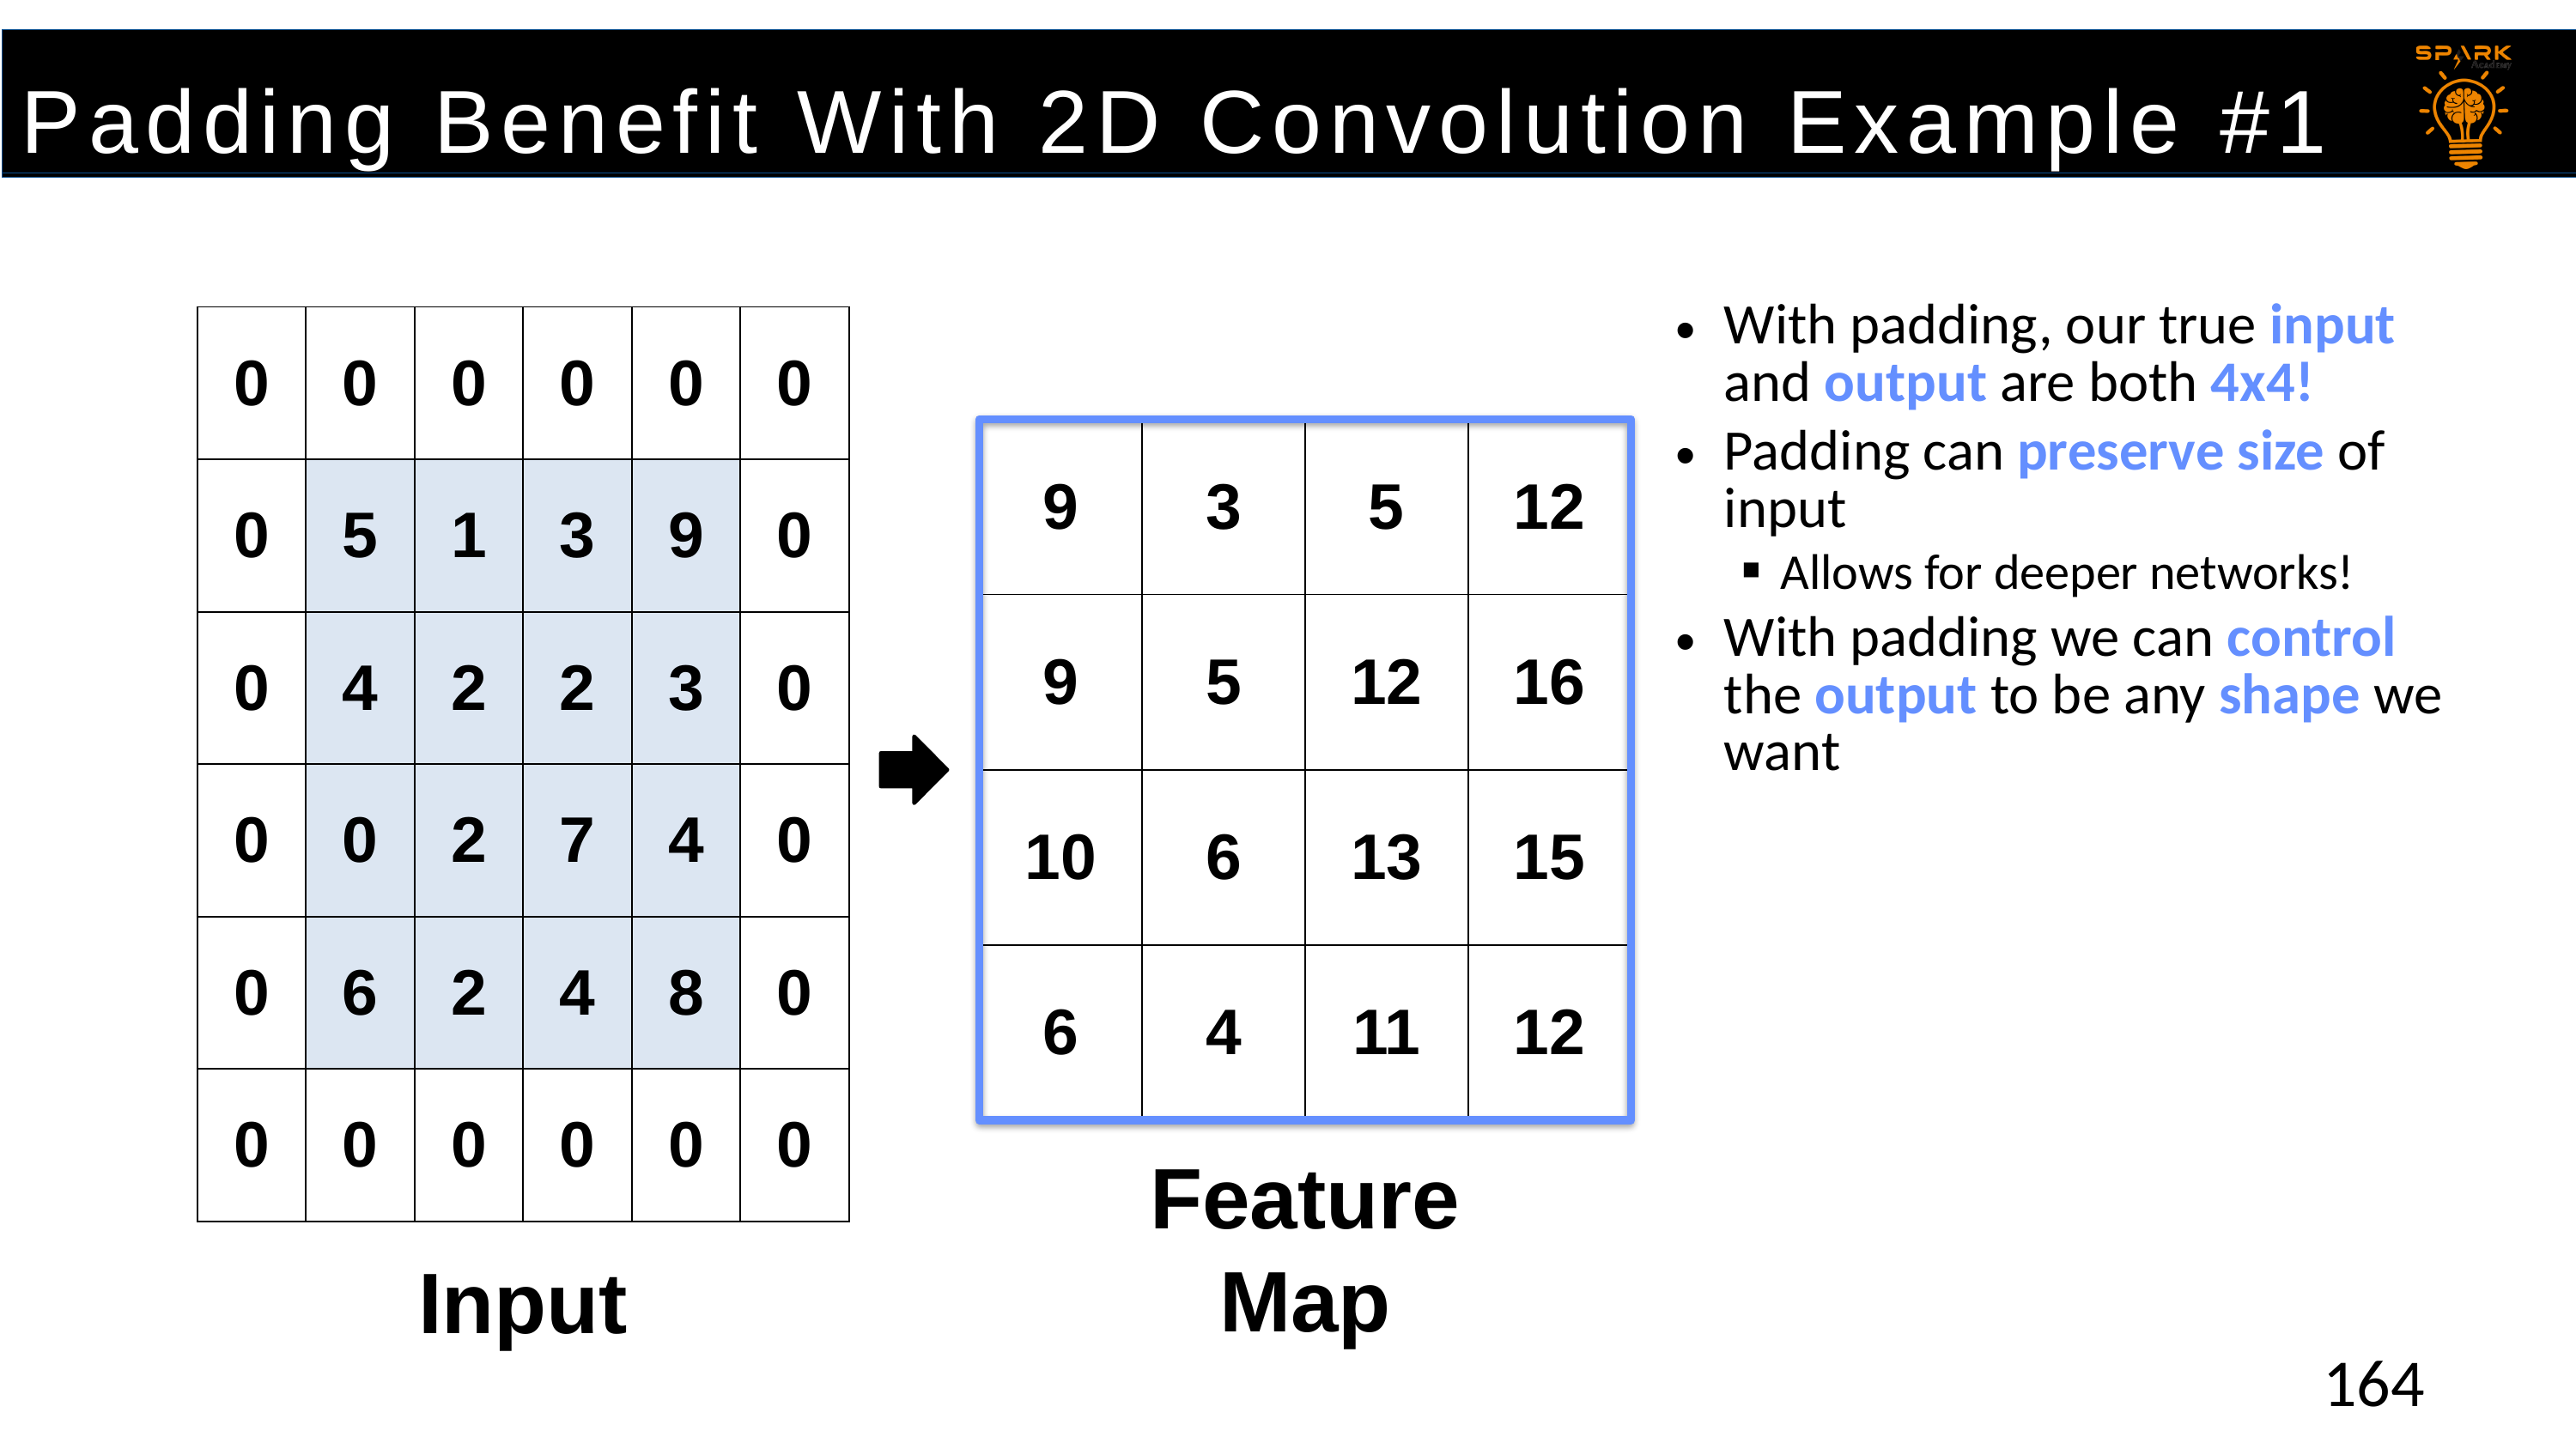

Padding Benefit With 2D Convolution Example #1

With padding, our true input and output are both 4x4!
Padding can preserve size of input
Allows for deeper networks!
With padding we can control the output to be any shape we want
| 0 | 0 | 0 | 0 | 0 | 0 |
| --- | --- | --- | --- | --- | --- |
| 0 | 5 | 1 | 3 | 9 | 0 |
| 0 | 4 | 2 | 2 | 3 | 0 |
| 0 | 0 | 2 | 7 | 4 | 0 |
| 0 | 6 | 2 | 4 | 8 | 0 |
| 0 | 0 | 0 | 0 | 0 | 0 |

| 9 | 3 | 5 | 12 |
| --- | --- | --- | --- |
| 9 | 5 | 12 | 16 |
| 10 | 6 | 13 | 15 |
| 6 | 4 | 11 | 12 |

Feature
Map
Input
164